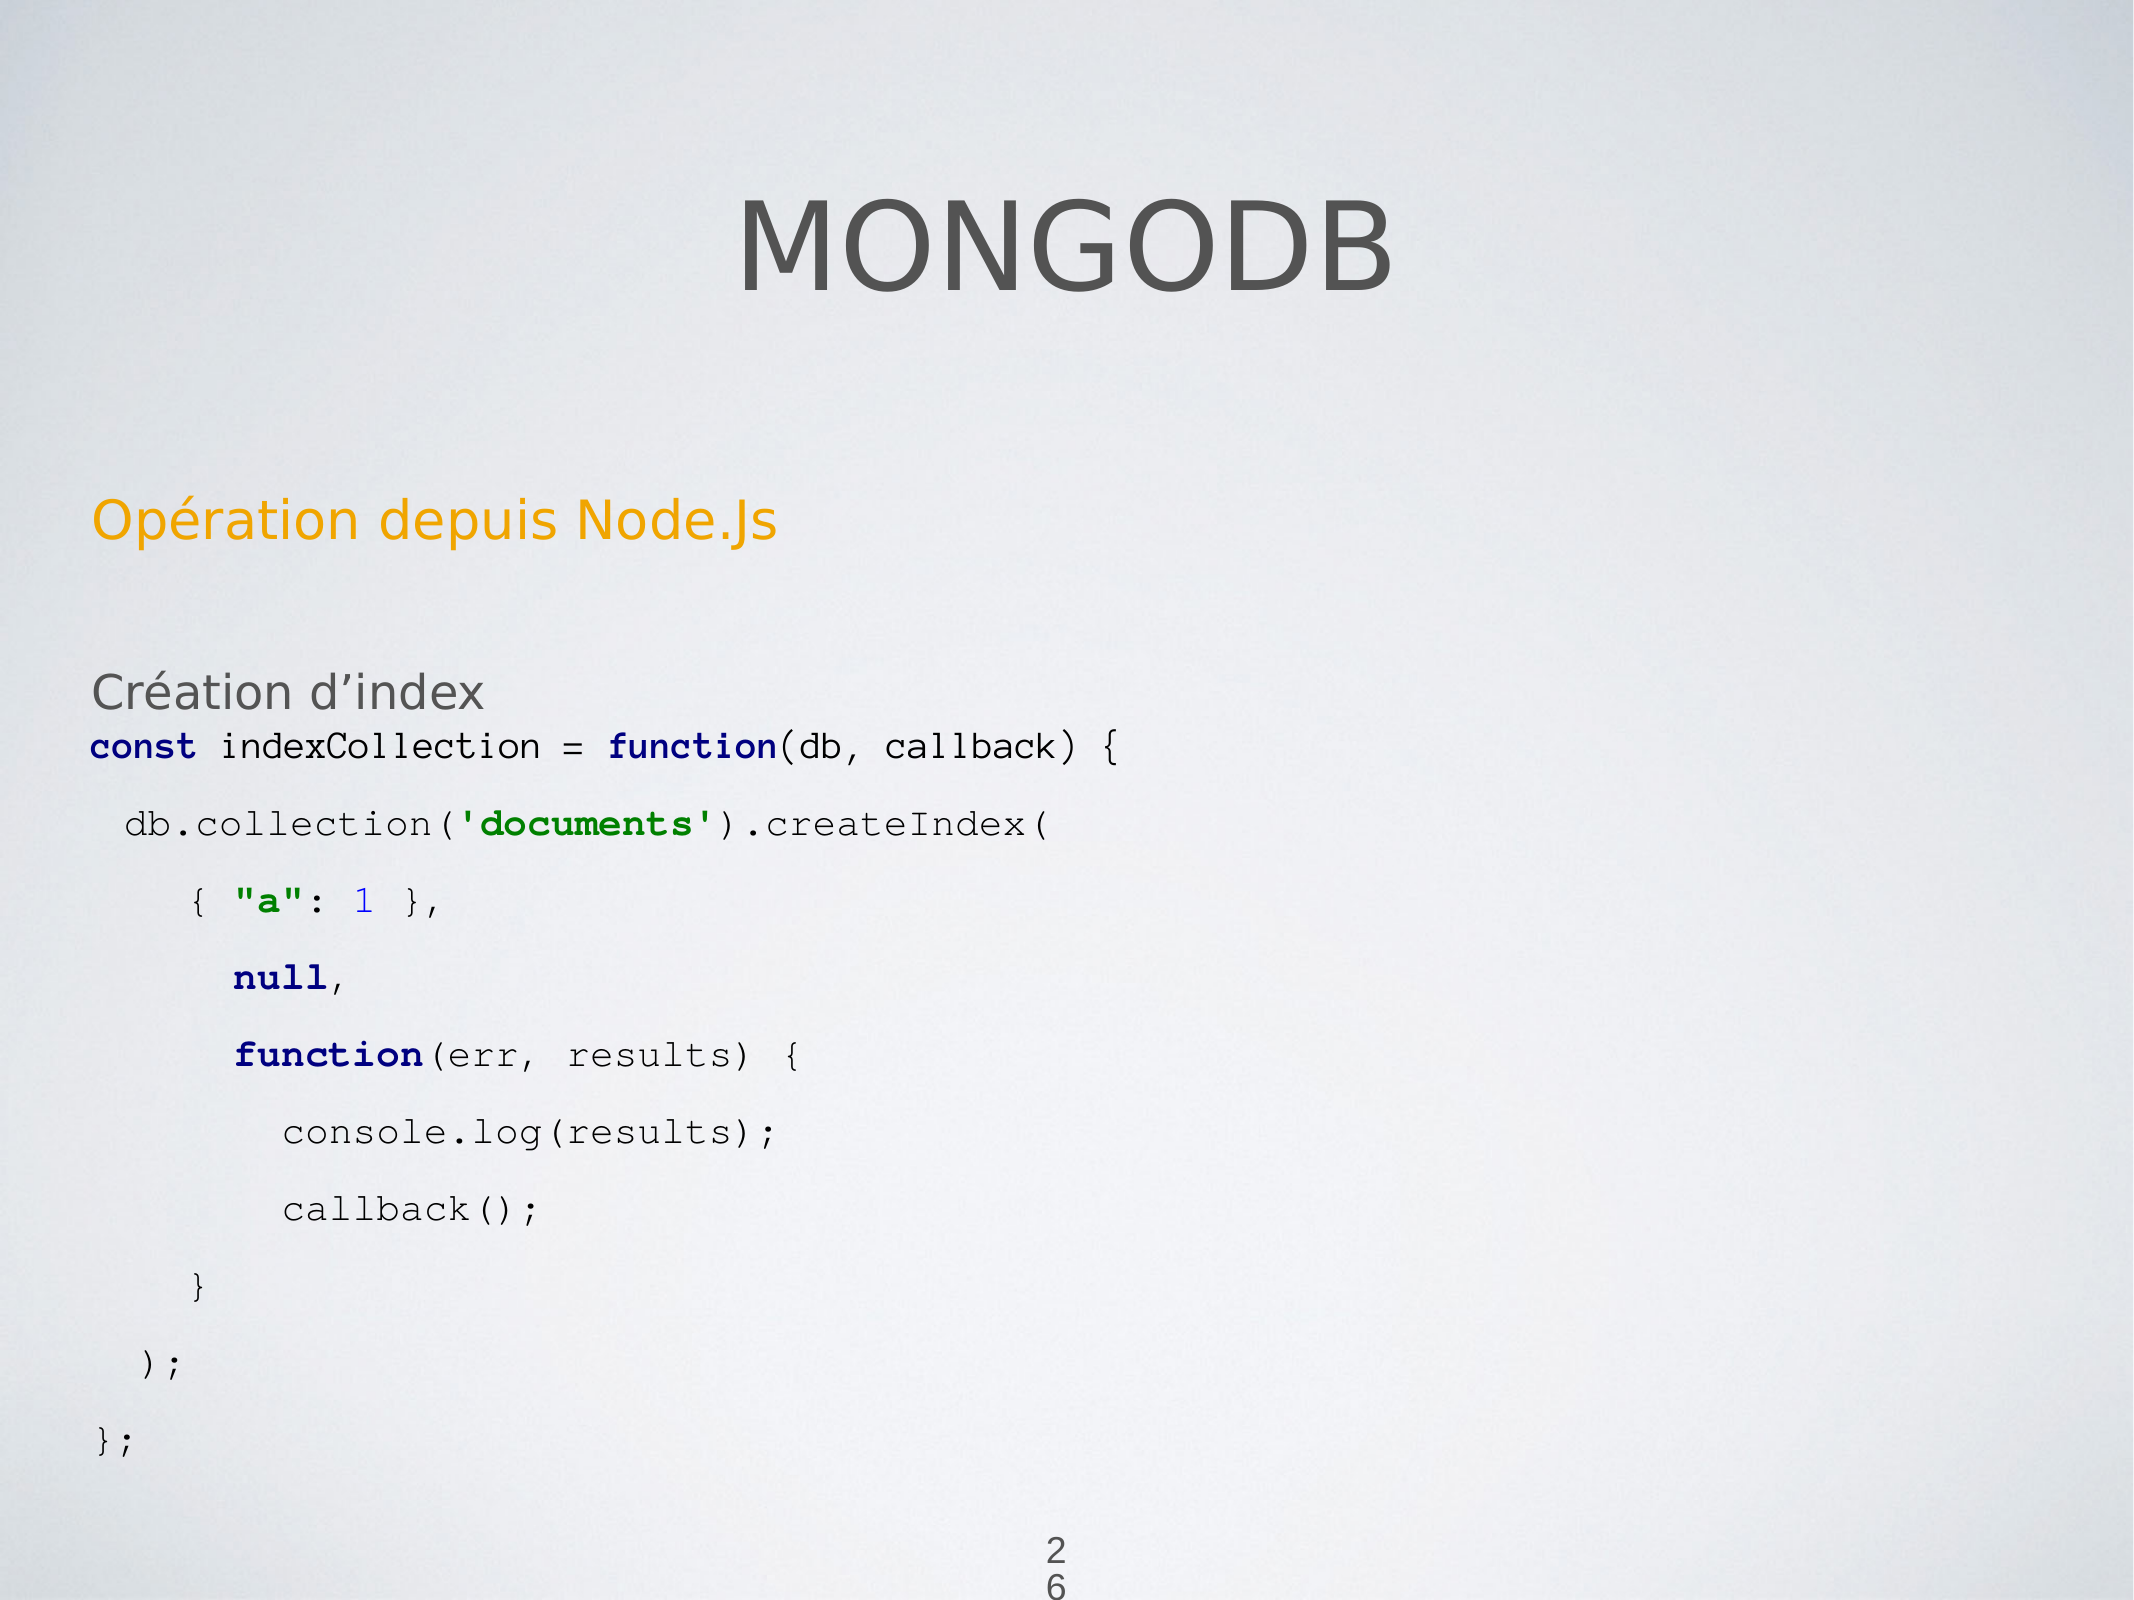

26
# Mongodb

Opération depuis Node.Js

Création d’index
const indexCollection = function(db, callback) {
  db.collection('documents').createIndex(
    { "a": 1 },
      null,
      function(err, results) {
        console.log(results);
        callback();
    }
  );
};